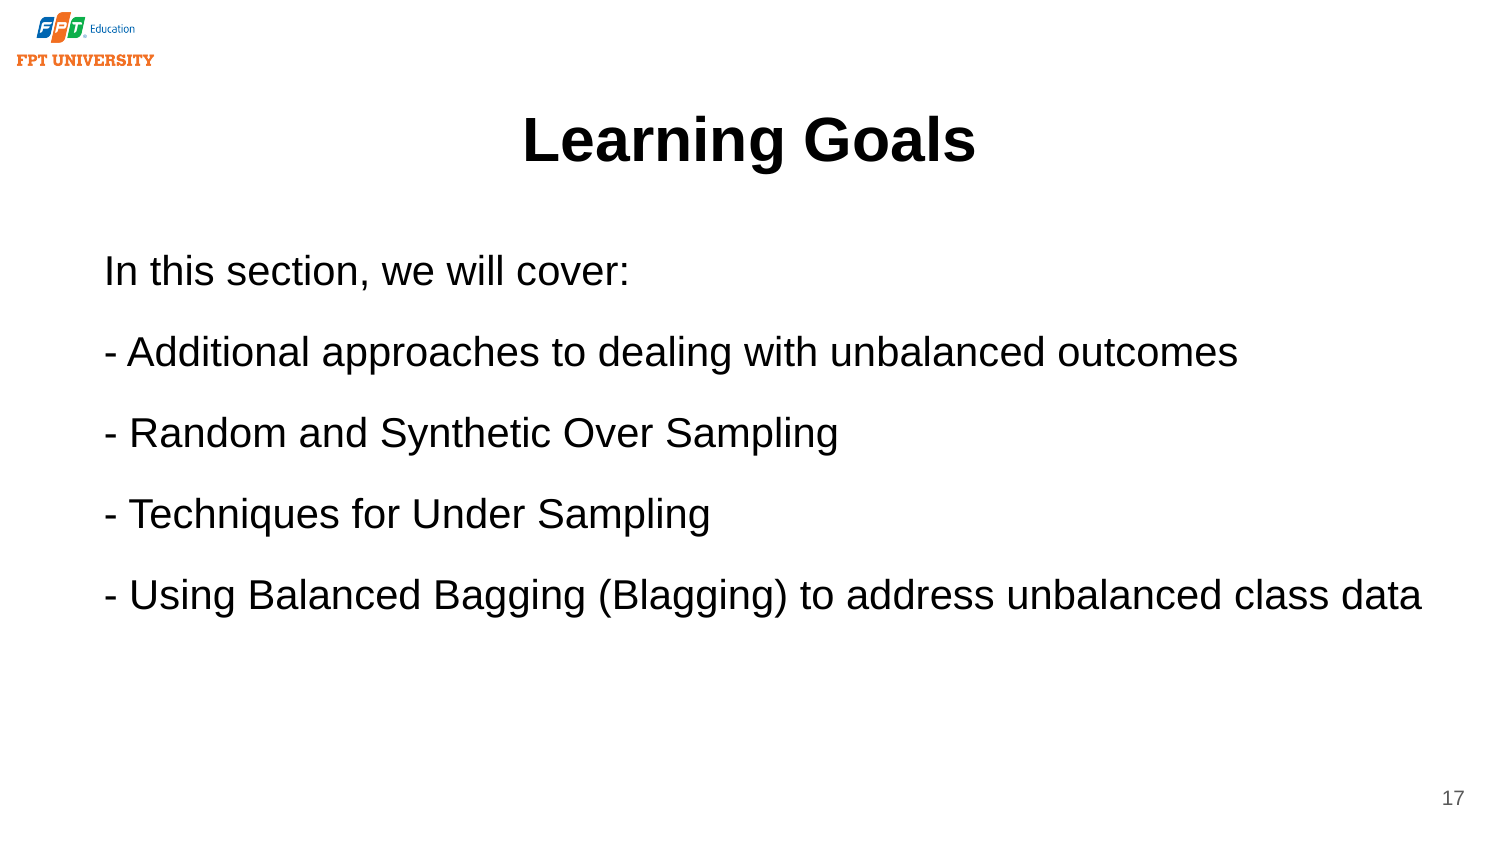

# Learning Goals
In this section, we will cover:

- Additional approaches to dealing with unbalanced outcomes

- Random and Synthetic Over Sampling

- Techniques for Under Sampling

- Using Balanced Bagging (Blagging) to address unbalanced class data
17